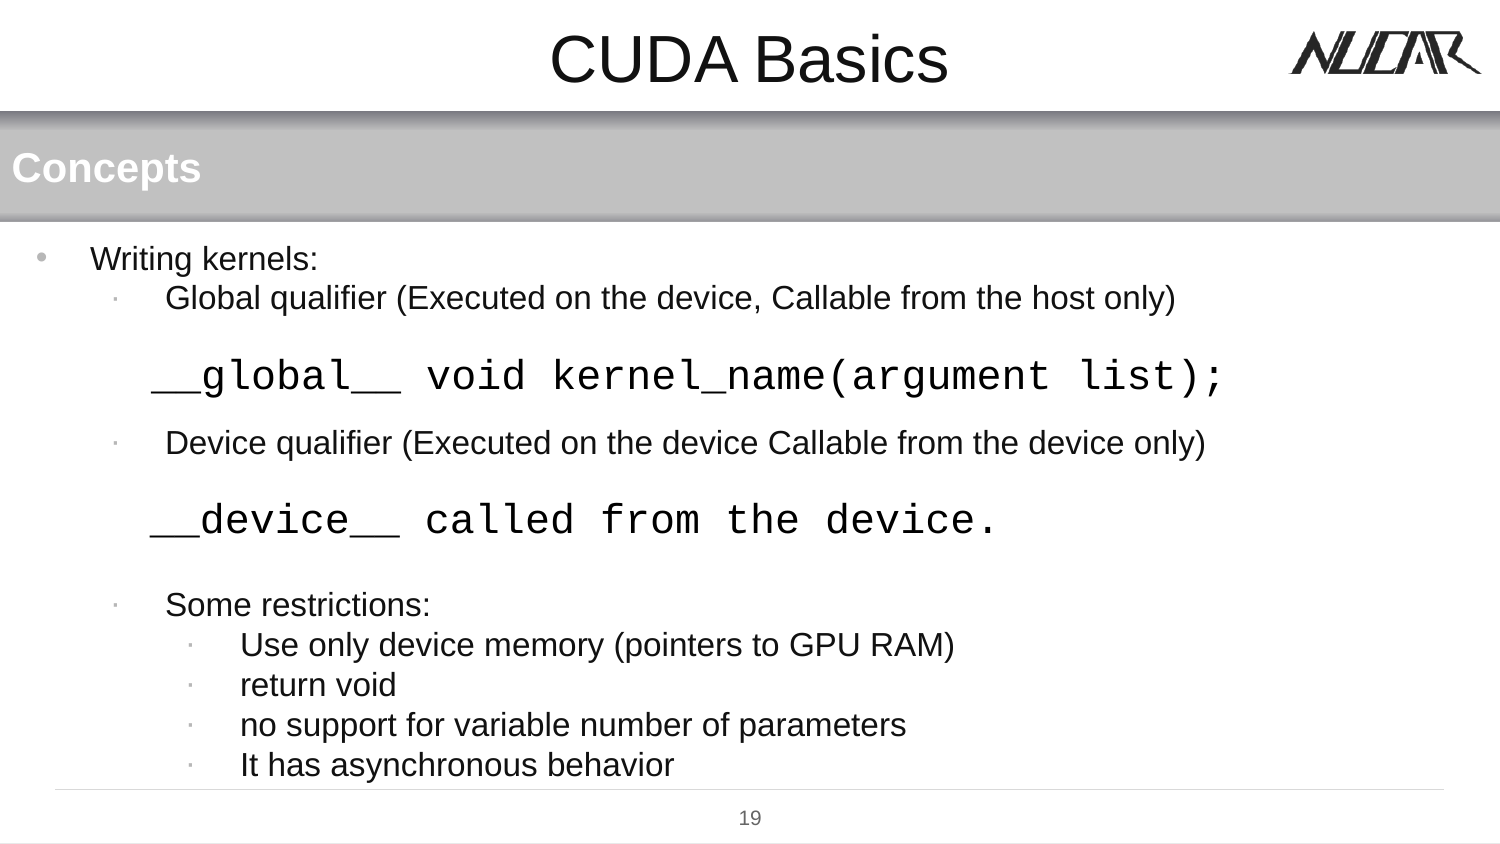

# CUDA Basics
Concepts
Writing kernels:
Global qualifier (Executed on the device, Callable from the host only)

Device qualifier (Executed on the device Callable from the device only)

Some restrictions:
Use only device memory (pointers to GPU RAM)
return void
no support for variable number of parameters
It has asynchronous behavior
__global__ void kernel_name(argument list);
__device__ called from the device.
19